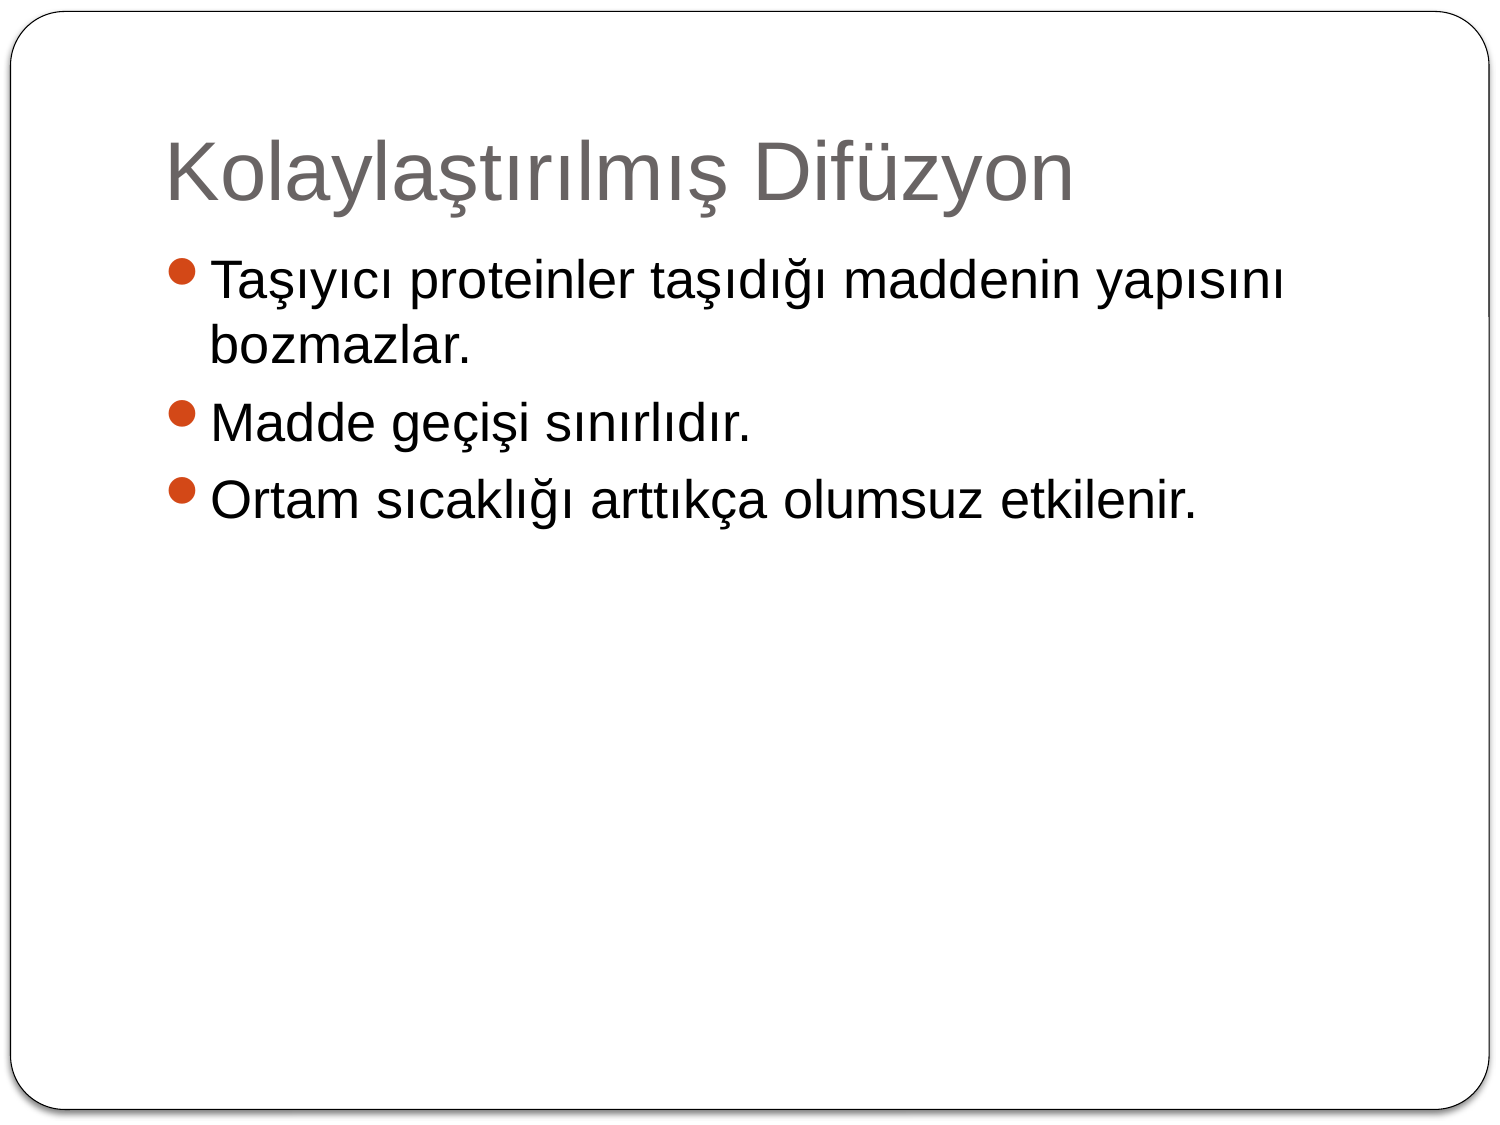

# Kolaylaştırılmış Difüzyon
Taşıyıcı proteinler taşıdığı maddenin yapısını bozmazlar.
Madde geçişi sınırlıdır.
Ortam sıcaklığı arttıkça olumsuz etkilenir.